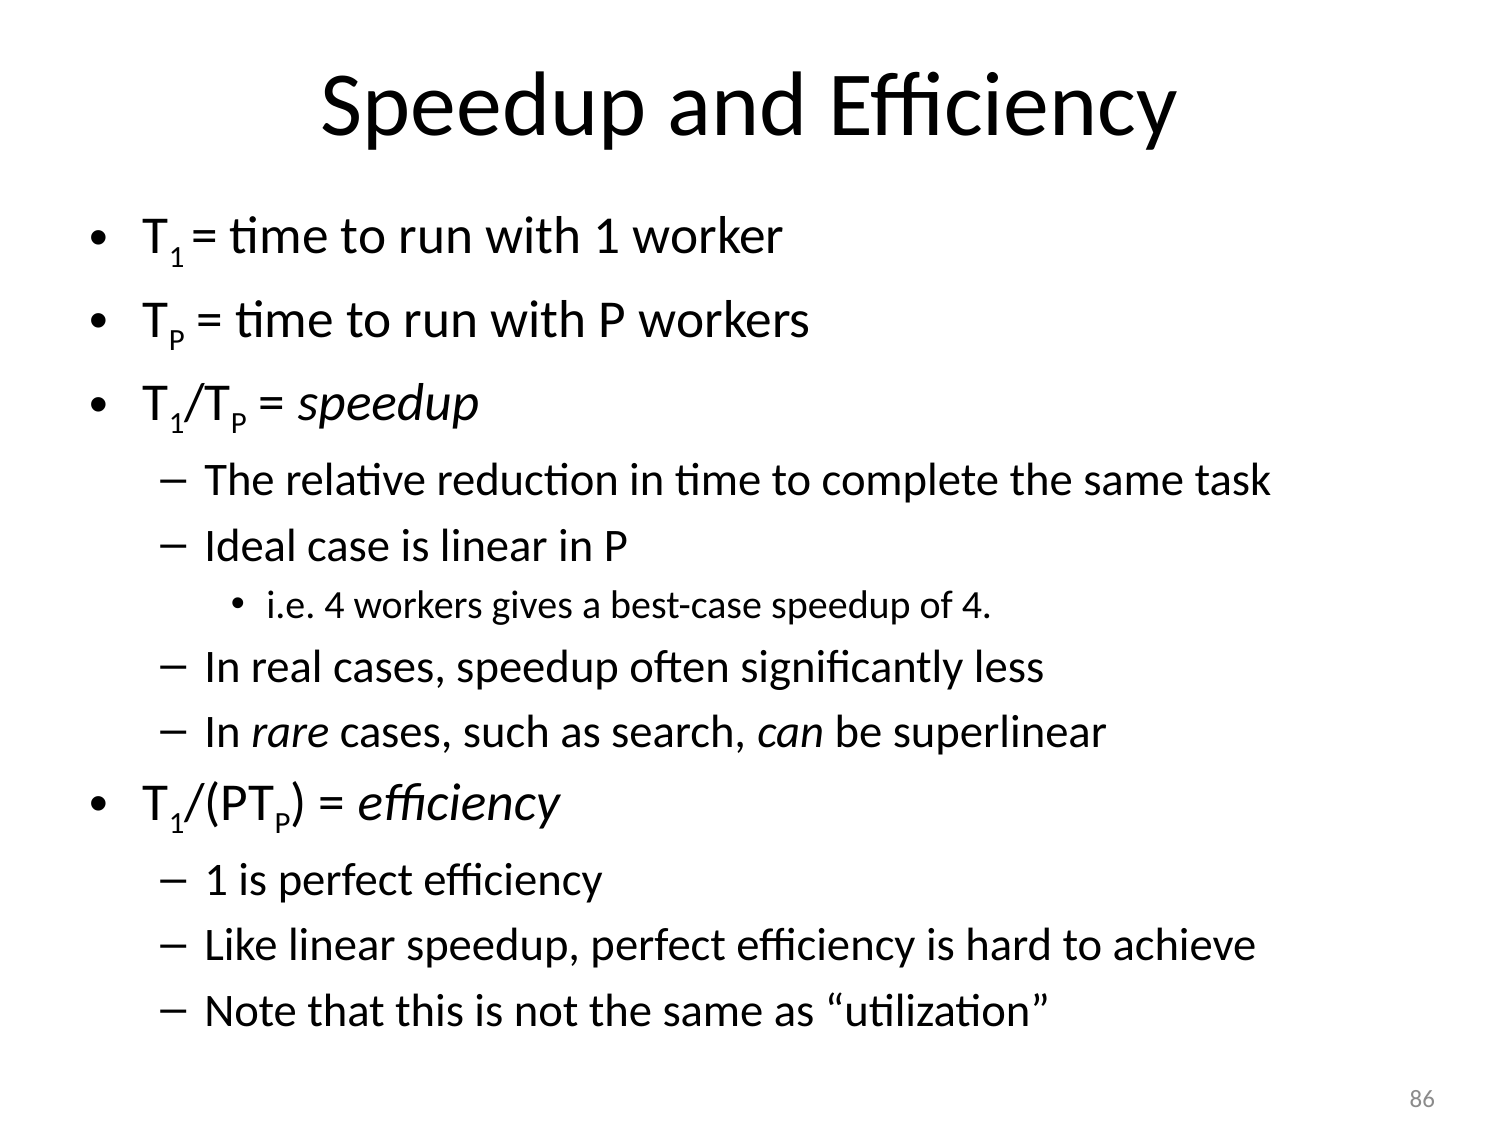

# Speedup and Efficiency
T1 = time to run with 1 worker
TP = time to run with P workers
T1/TP = speedup
The relative reduction in time to complete the same task
Ideal case is linear in P
i.e. 4 workers gives a best-case speedup of 4.
In real cases, speedup often significantly less
In rare cases, such as search, can be superlinear
T1/(PTP) = efficiency
1 is perfect efficiency
Like linear speedup, perfect efficiency is hard to achieve
Note that this is not the same as “utilization”
86
86